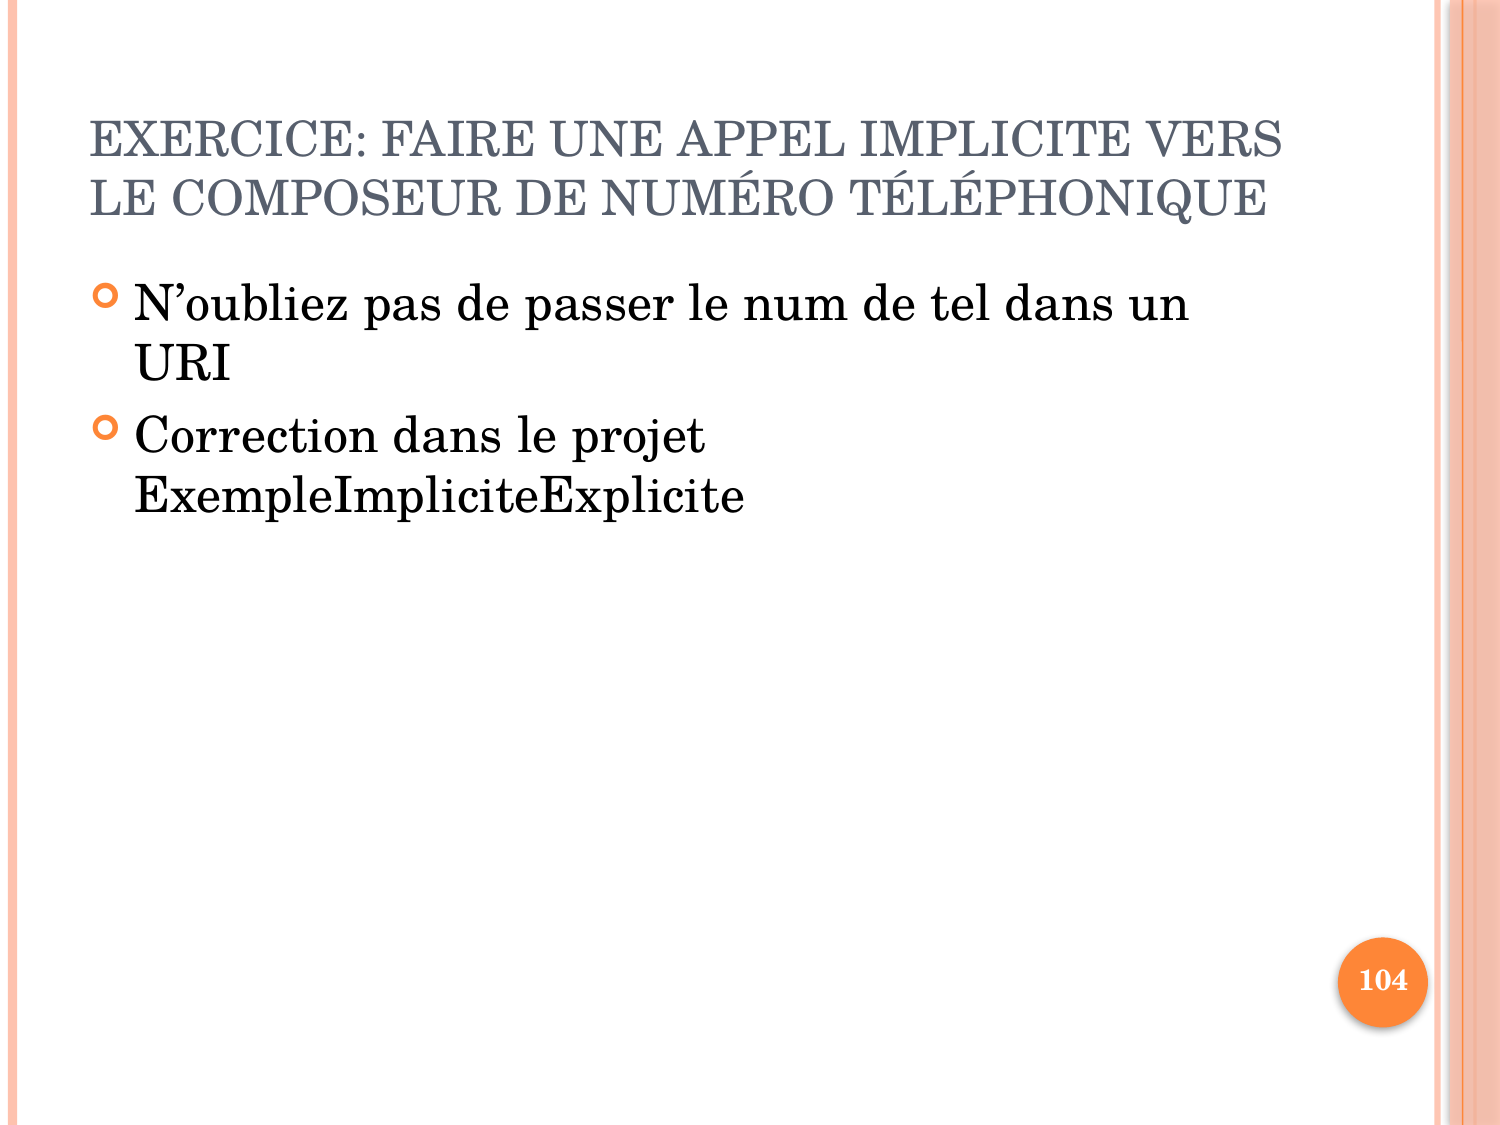

# Exercice: faire une appel implicite vers le composeur de numéro téléphonique
N’oubliez pas de passer le num de tel dans un URI
Correction dans le projet ExempleImpliciteExplicite
104